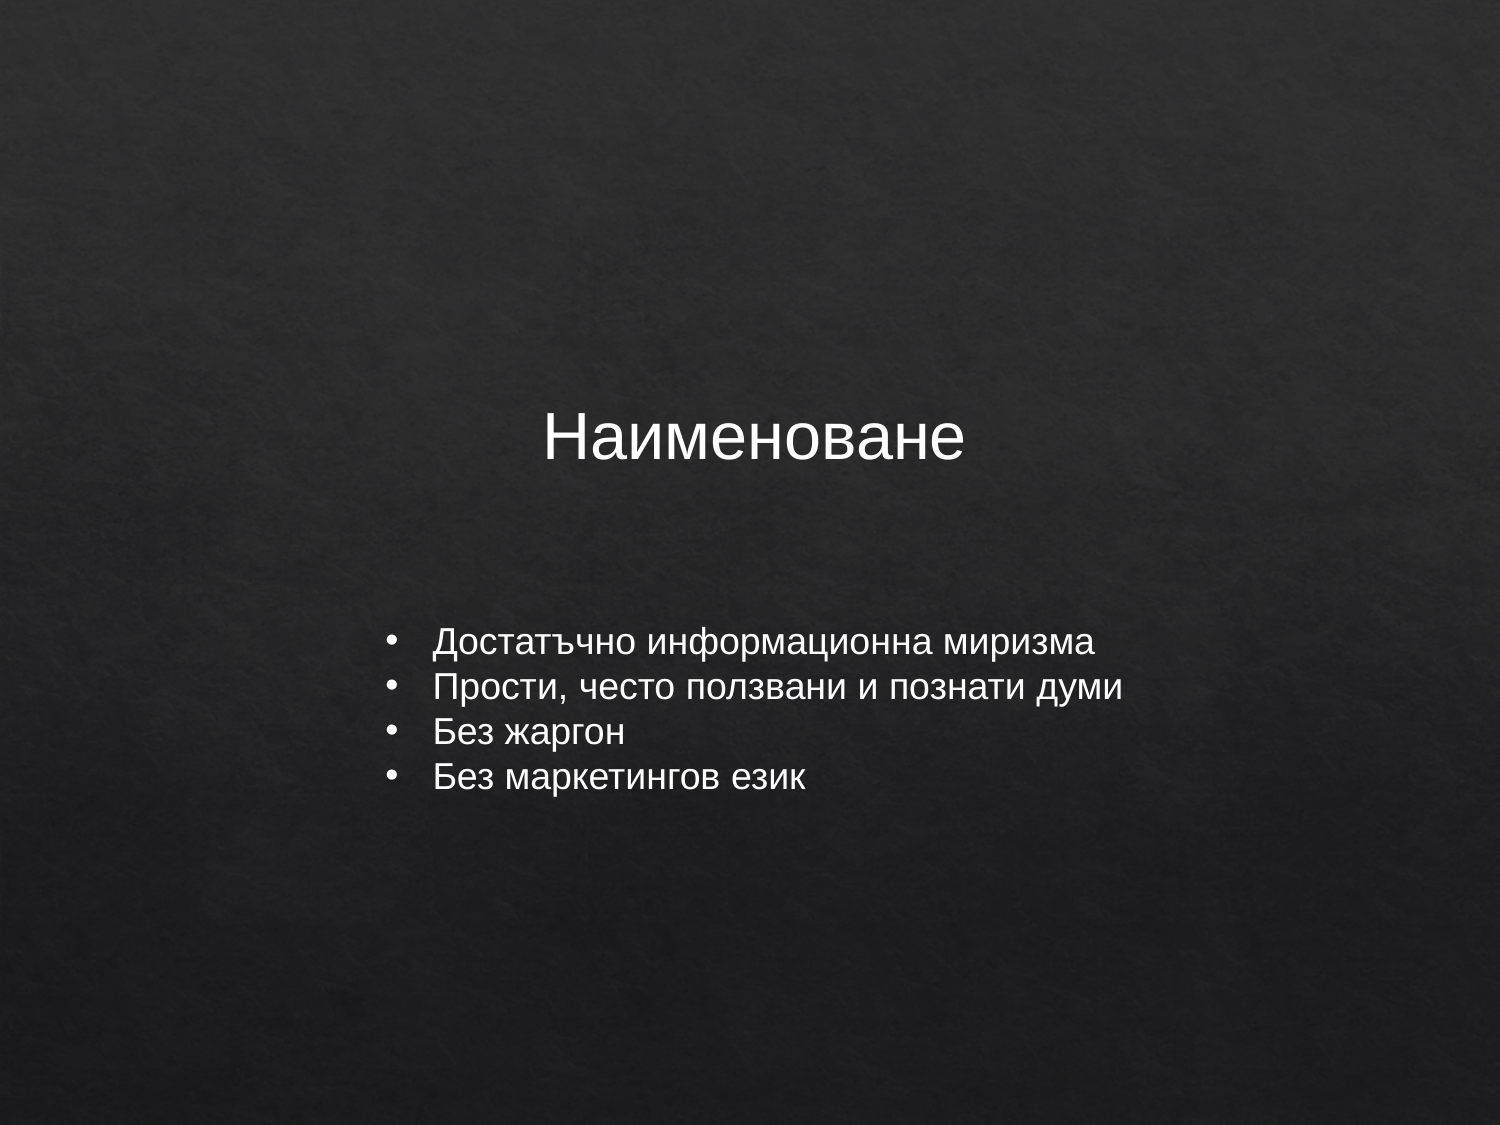

Наименоване
Достатъчно информационна миризма
Прости, често ползвани и познати думи
Без жаргон
Без маркетингов език